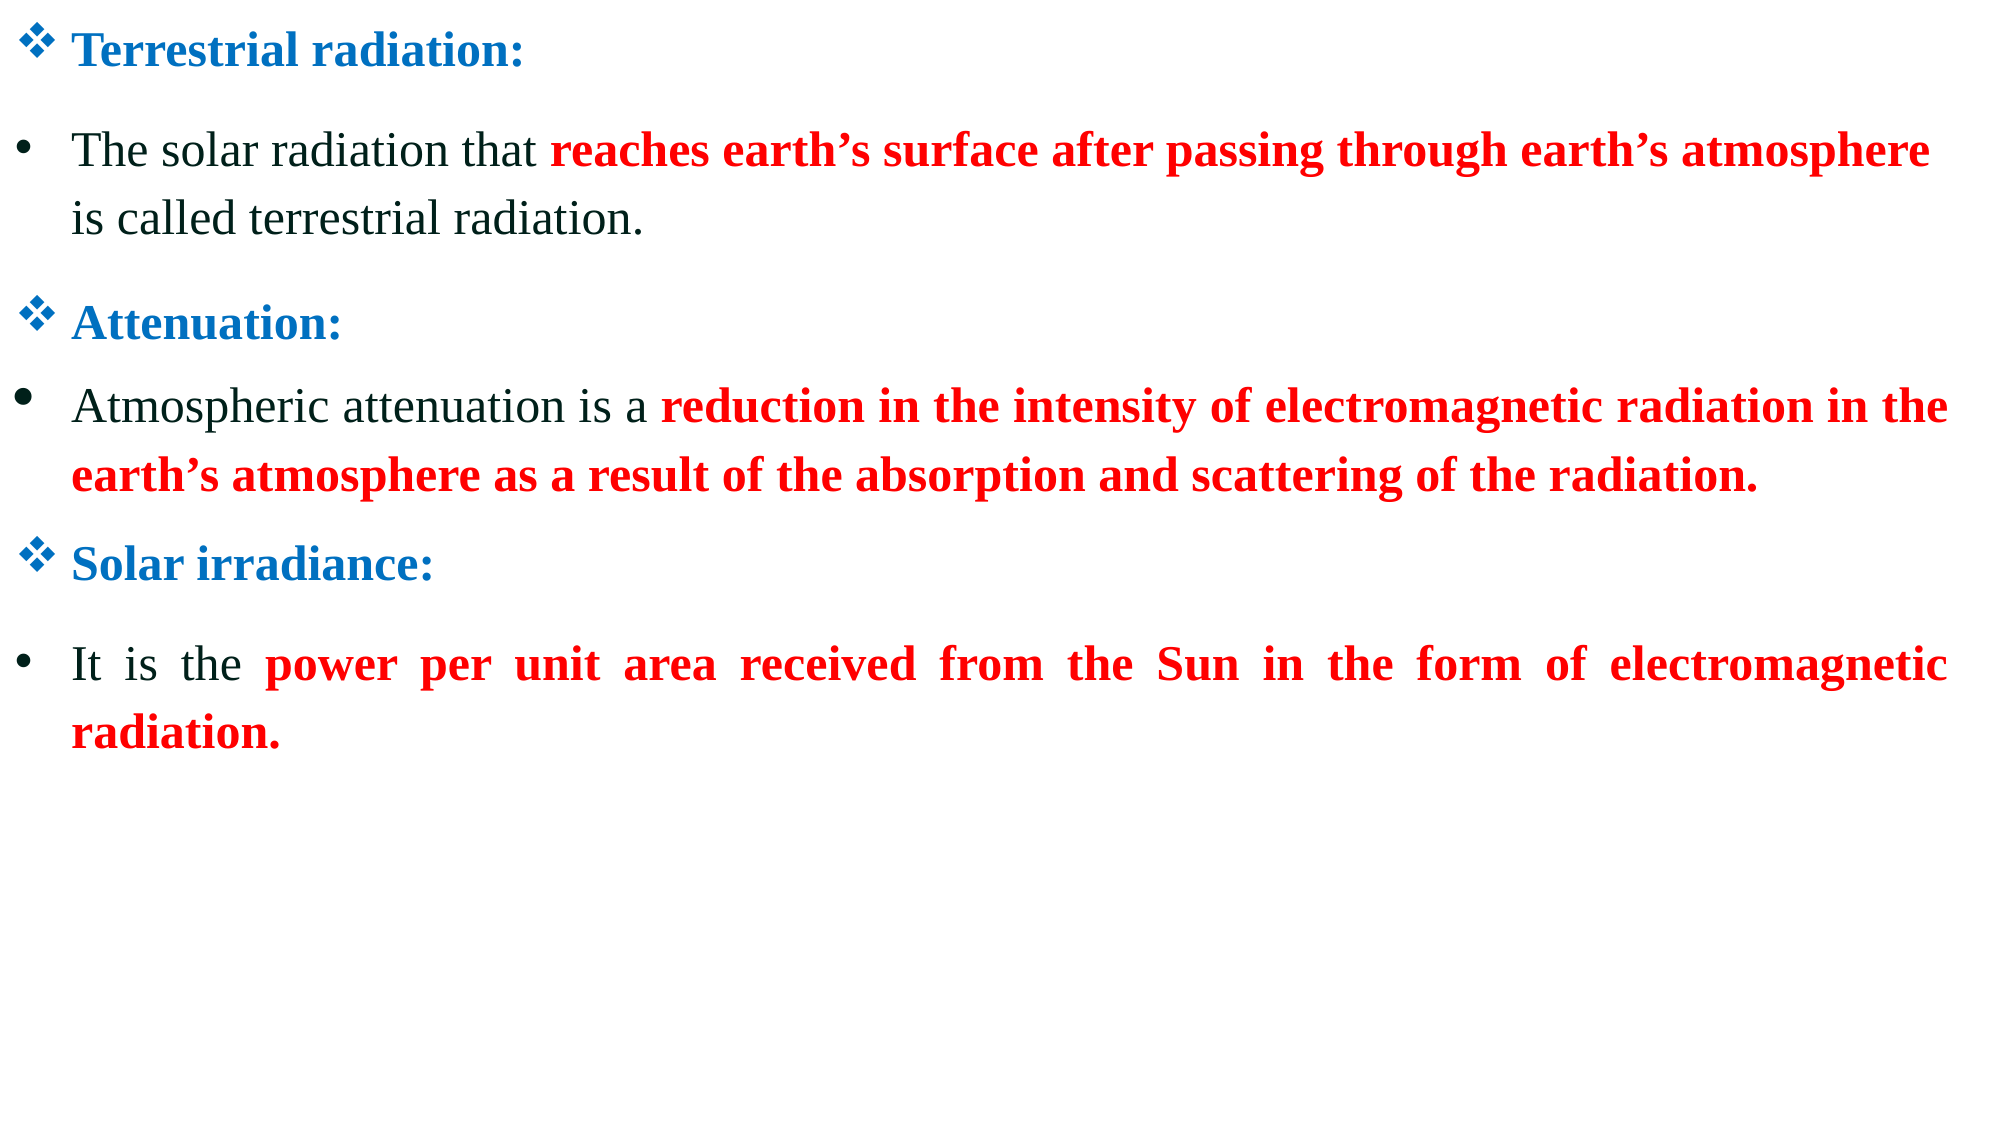

Terrestrial radiation:
The solar radiation that reaches earth’s surface after passing through earth’s atmosphere is called terrestrial radiation.
Attenuation:
Atmospheric attenuation is a reduction in the intensity of electromagnetic radiation in the earth’s atmosphere as a result of the absorption and scattering of the radiation.
Solar irradiance:
It is the power per unit area received from the Sun in the form of electromagnetic radiation.